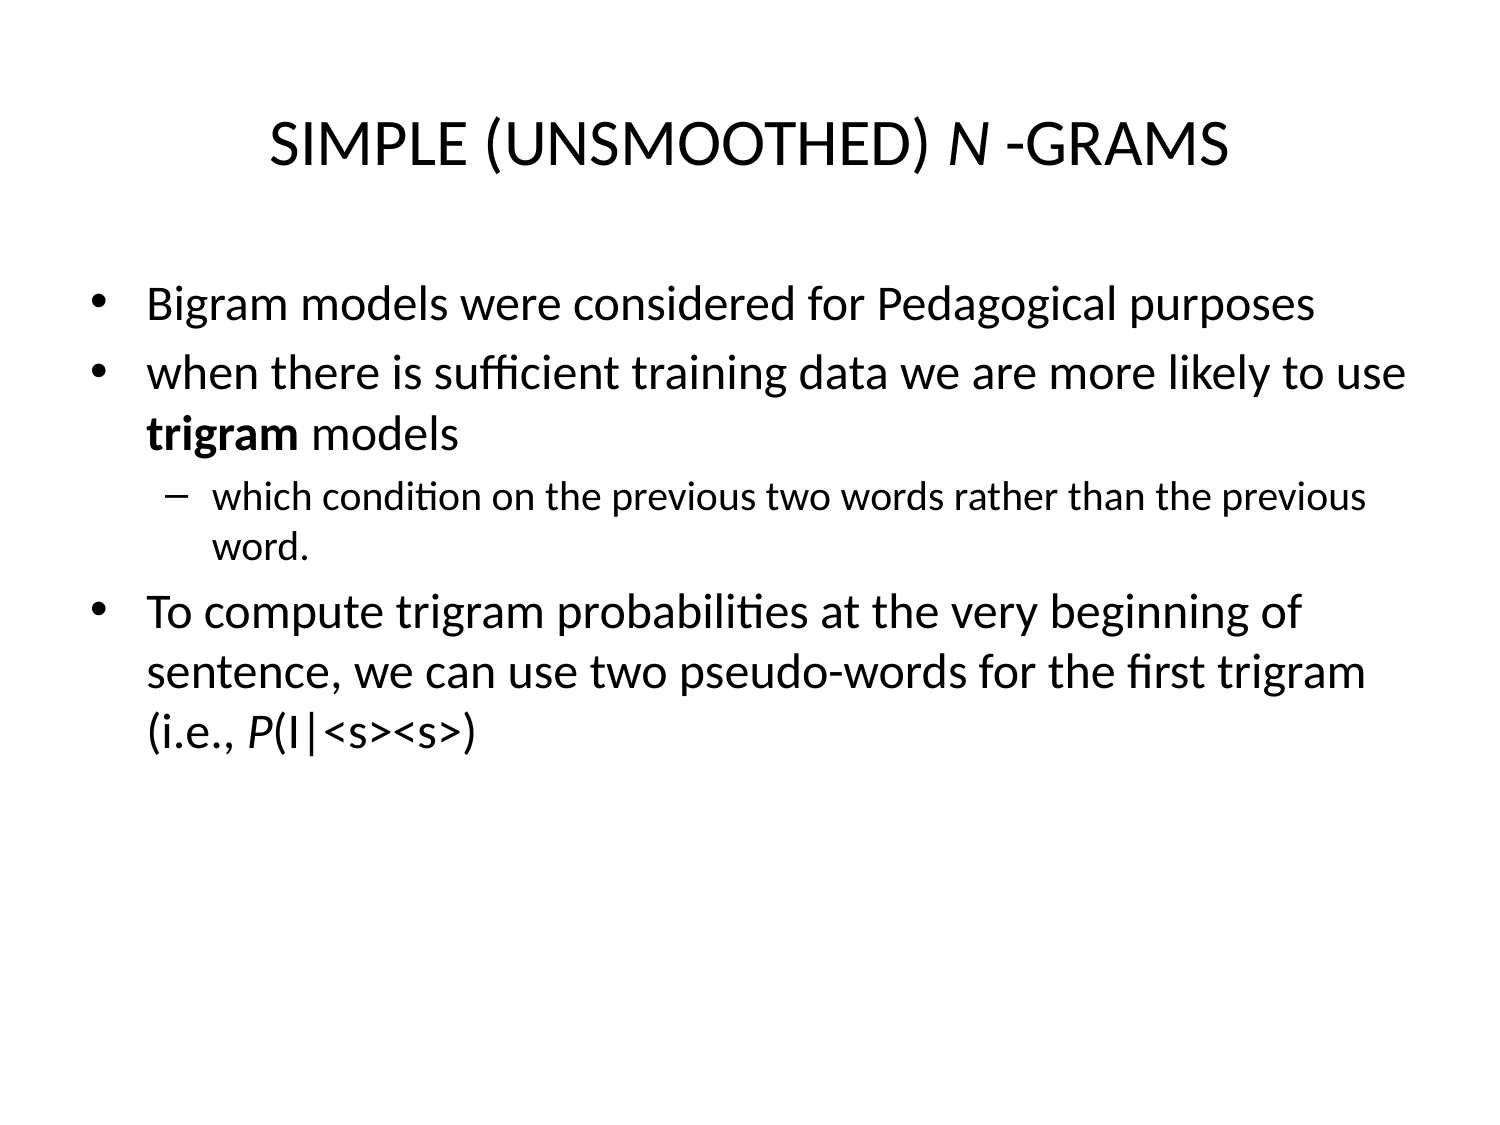

# SIMPLE (UNSMOOTHED) N -GRAMS
Bigram models were considered for Pedagogical purposes
when there is sufficient training data we are more likely to use trigram models
which condition on the previous two words rather than the previous word.
To compute trigram probabilities at the very beginning of sentence, we can use two pseudo-words for the first trigram (i.e., P(I|<s><s>)